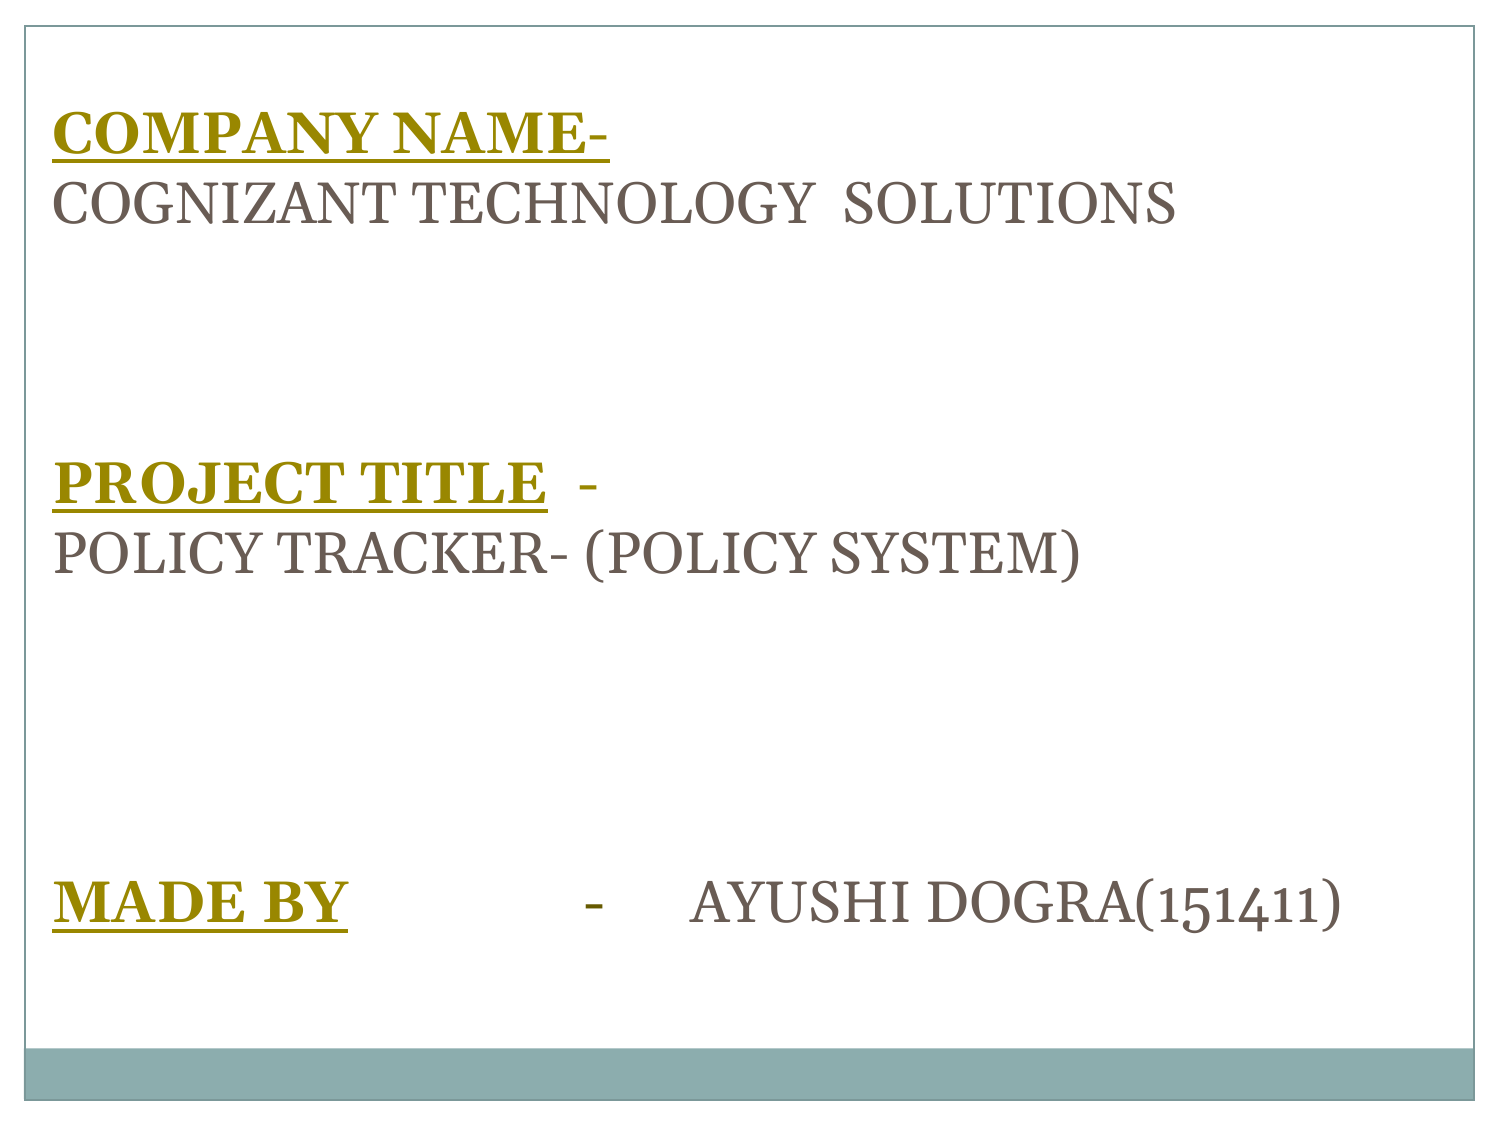

COMPANY NAME-
COGNIZANT TECHNOLOGY  SOLUTIONS

PROJECT TITLE  -
POLICY TRACKER- (POLICY SYSTEM)

MADE BY                -      AYUSHI DOGRA(151411)